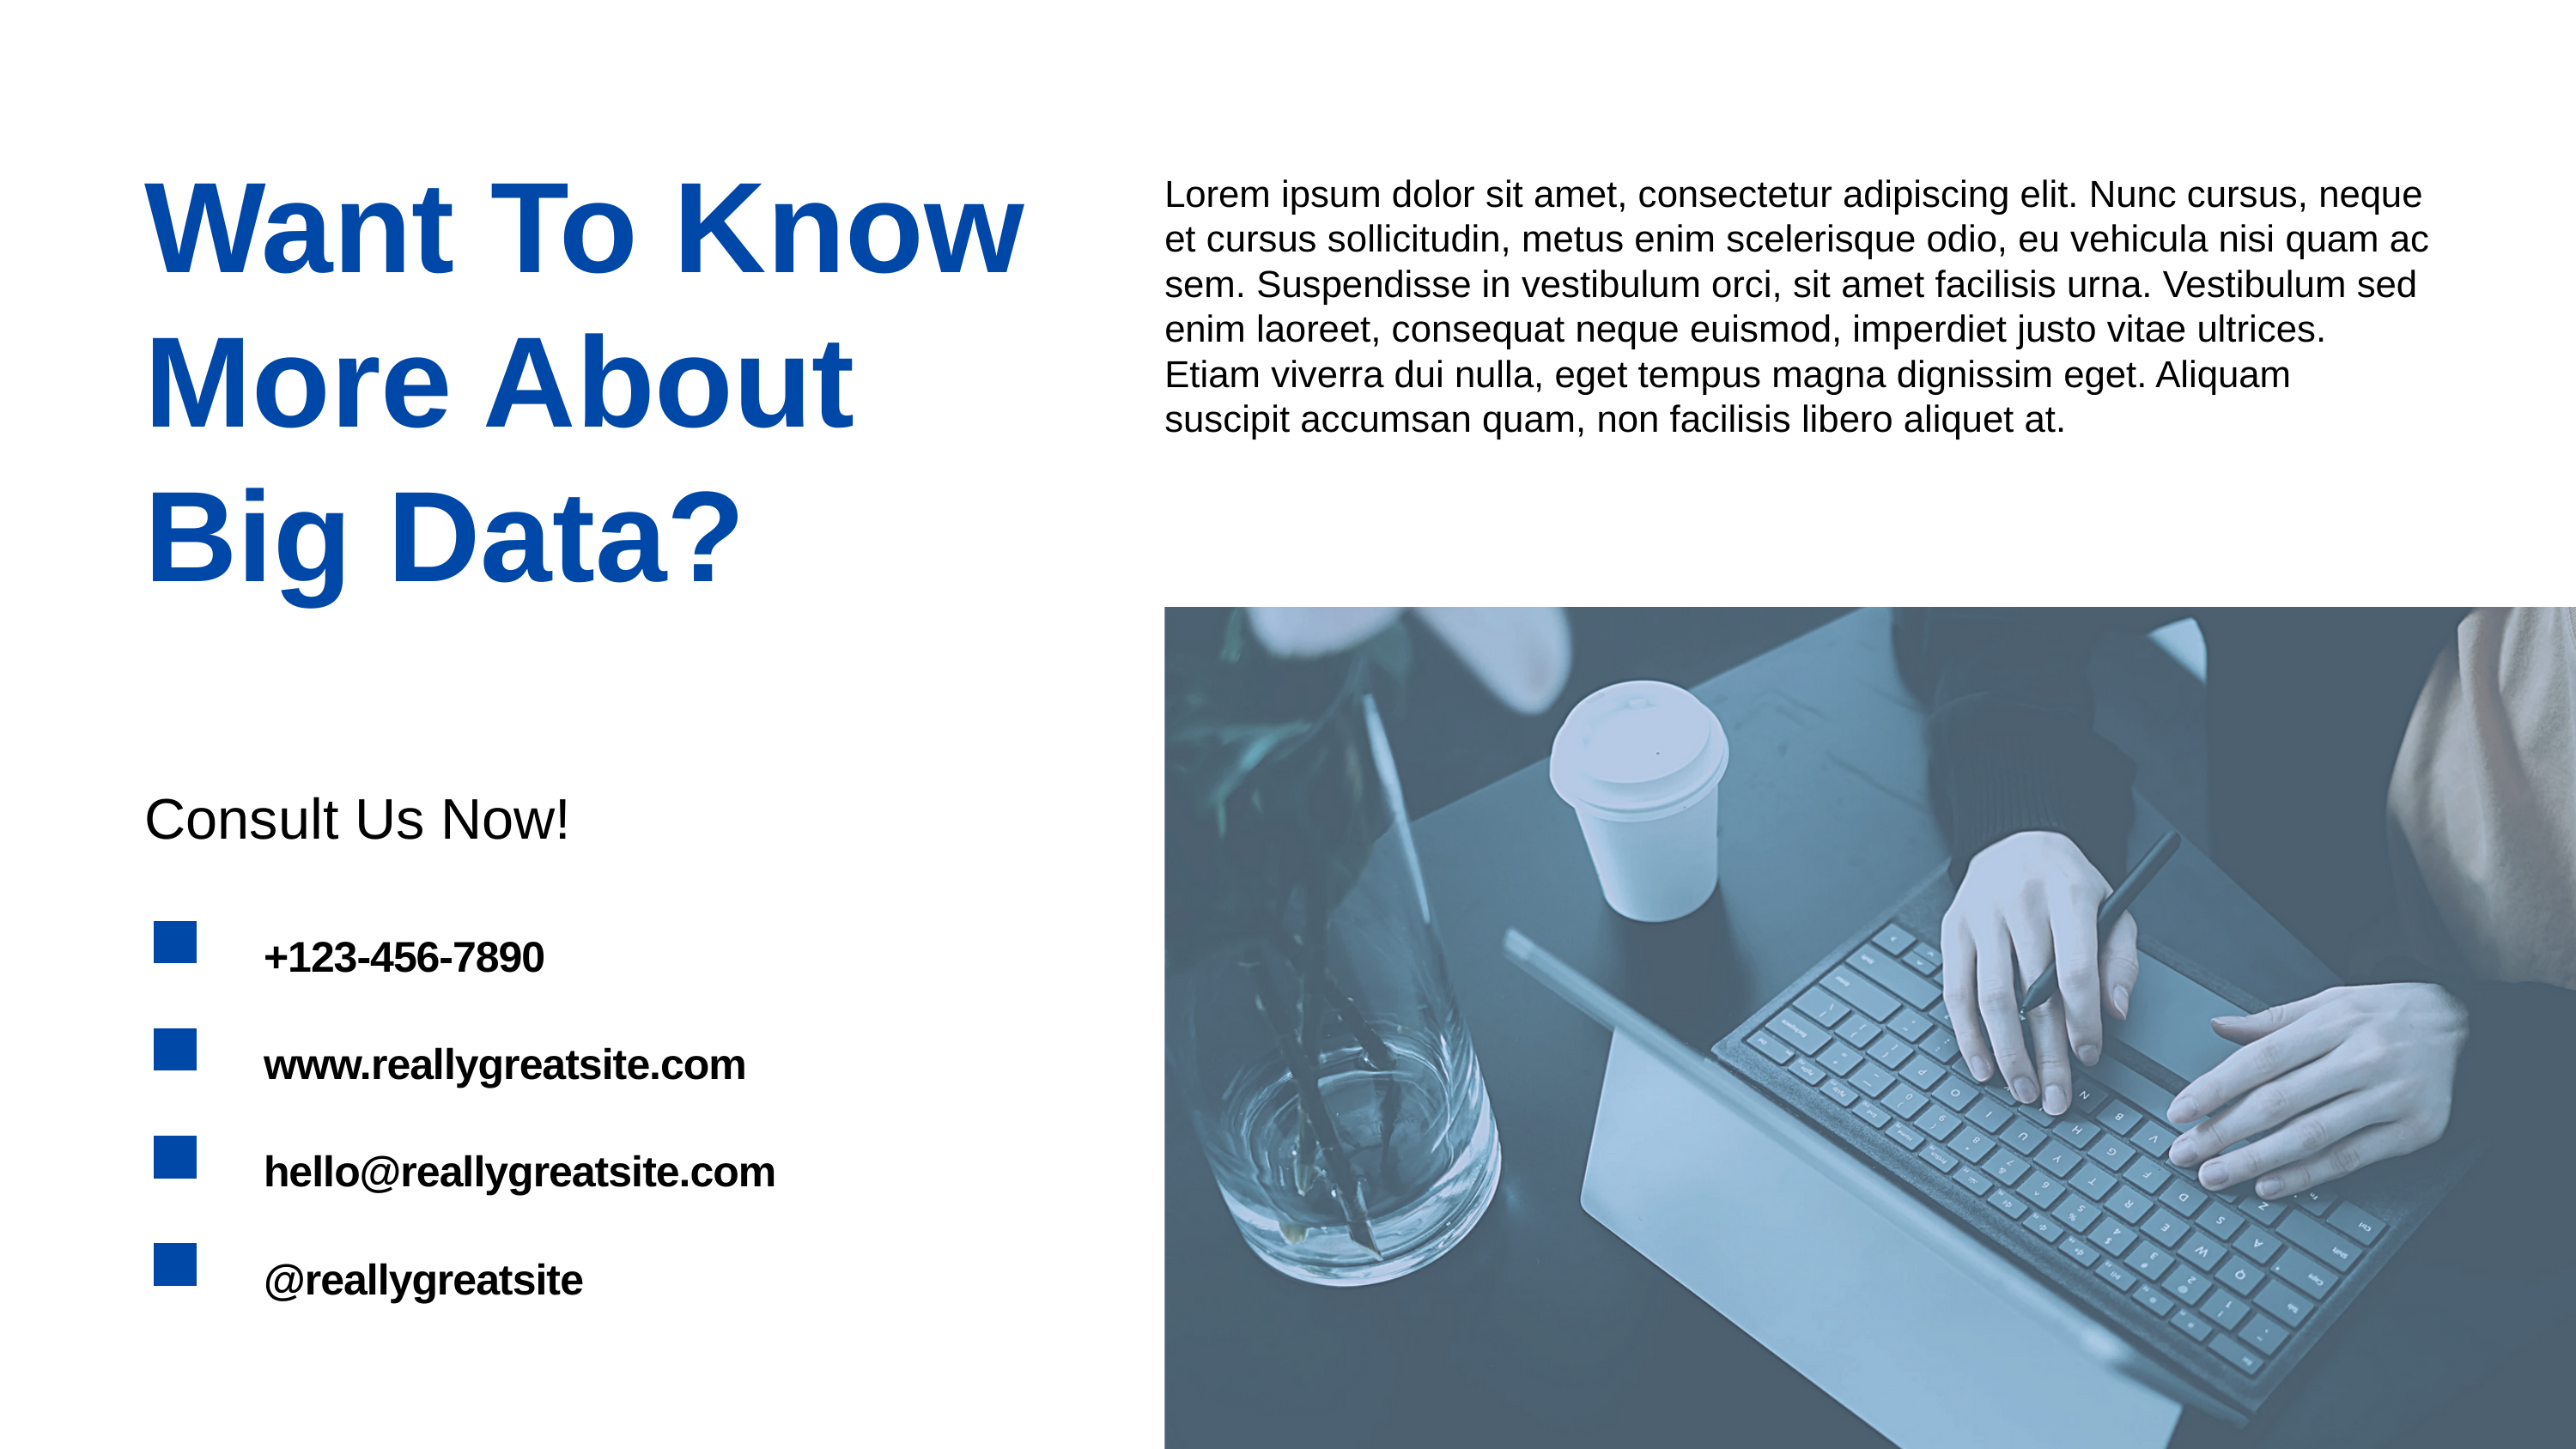

Want To Know
More About
Big Data?
Lorem ipsum dolor sit amet, consectetur adipiscing elit. Nunc cursus, neque et cursus sollicitudin, metus enim scelerisque odio, eu vehicula nisi quam ac sem. Suspendisse in vestibulum orci, sit amet facilisis urna. Vestibulum sed enim laoreet, consequat neque euismod, imperdiet justo vitae ultrices. Etiam viverra dui nulla, eget tempus magna dignissim eget. Aliquam
suscipit accumsan quam, non facilisis libero aliquet at.

Consult Us Now!
+123-456-7890
www.reallygreatsite.com
hello@reallygreatsite.com
@reallygreatsite